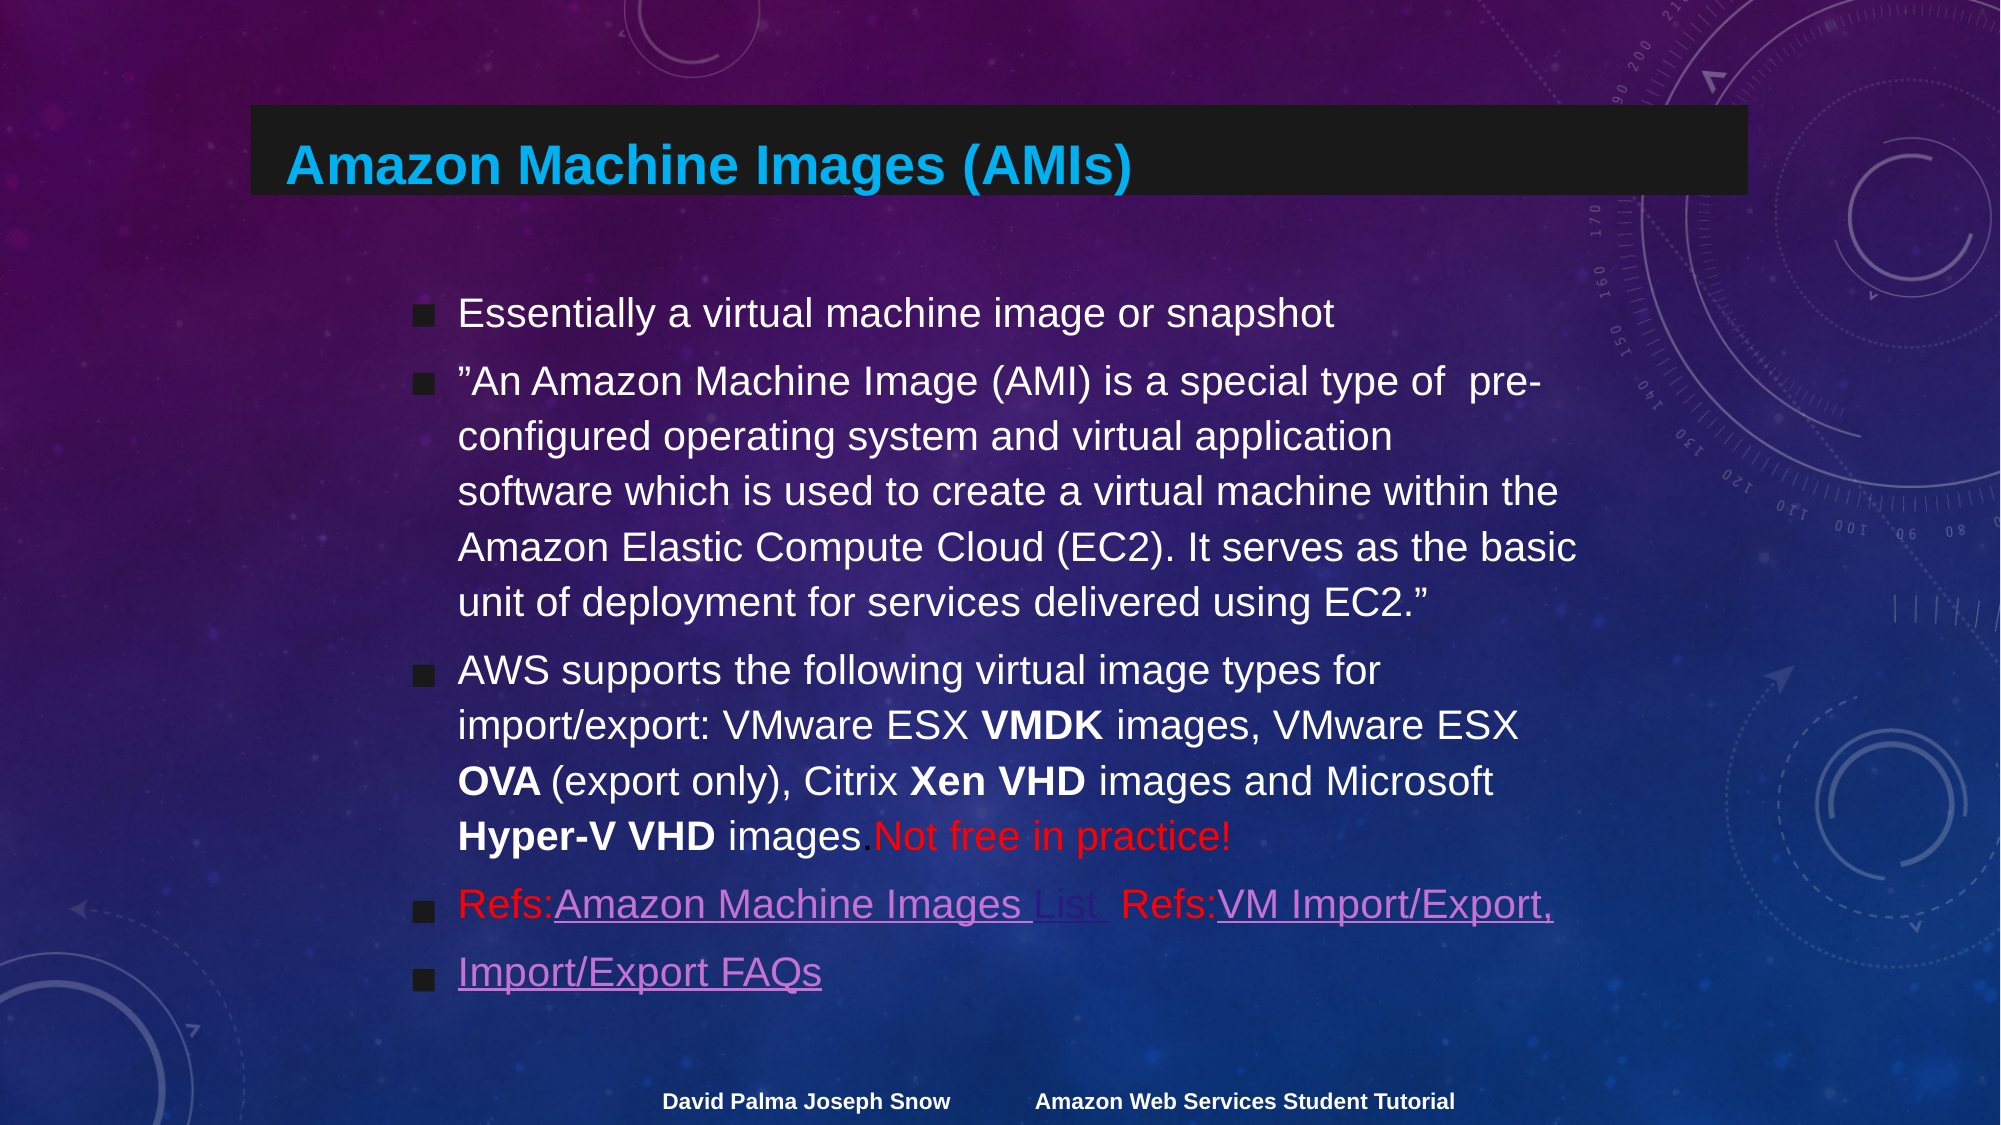

Amazon Machine Images (AMIs)
Essentially a virtual machine image or snapshot
”An Amazon Machine Image (AMI) is a special type of  pre-configured operating system and virtual application
software which is used to create a virtual machine within the  Amazon Elastic Compute Cloud (EC2). It serves as the basic  unit of deployment for services delivered using EC2.”
AWS supports the following virtual image types for  import/export: VMware ESX VMDK images, VMware ESX  OVA (export only), Citrix Xen VHD images and Microsoft  Hyper-V VHD images.Not free in practice!
Refs:Amazon Machine Images List  Refs:VM Import/Export,Import/Export FAQs

David Palma Joseph Snow
Amazon Web Services Student Tutorial